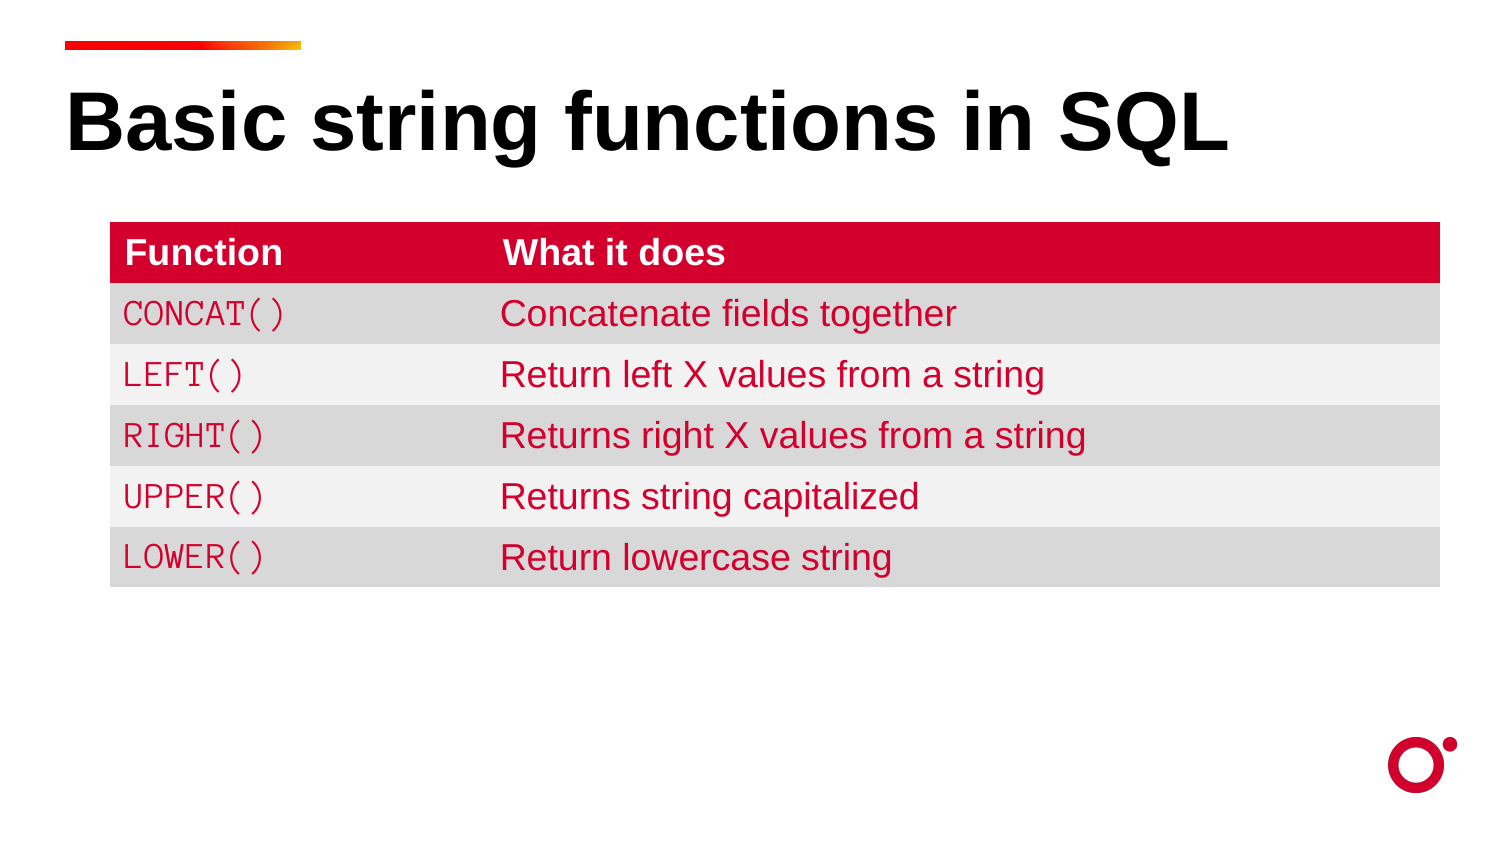

Basic string functions in SQL

| Function What it does |  |
| --- | --- |
| CONCAT() | Concatenate fields together |
| LEFT() | Return left X values from a string |
| RIGHT() | Returns right X values from a string |
| UPPER() | Returns string capitalized |
| LOWER() | Return lowercase string |